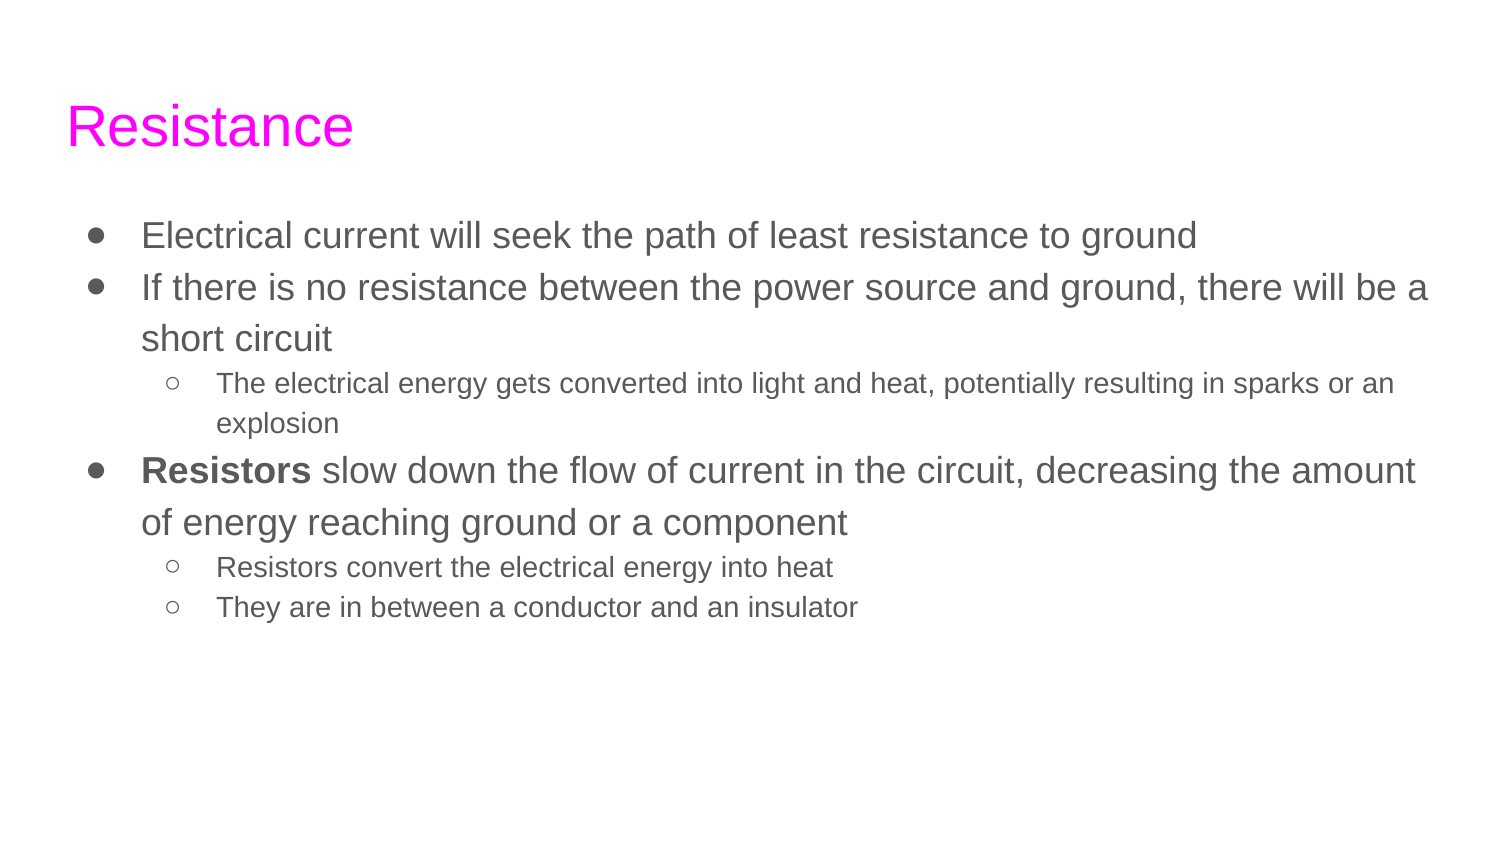

# Resistance
Electrical current will seek the path of least resistance to ground
If there is no resistance between the power source and ground, there will be a short circuit
The electrical energy gets converted into light and heat, potentially resulting in sparks or an explosion
Resistors slow down the flow of current in the circuit, decreasing the amount of energy reaching ground or a component
Resistors convert the electrical energy into heat
They are in between a conductor and an insulator